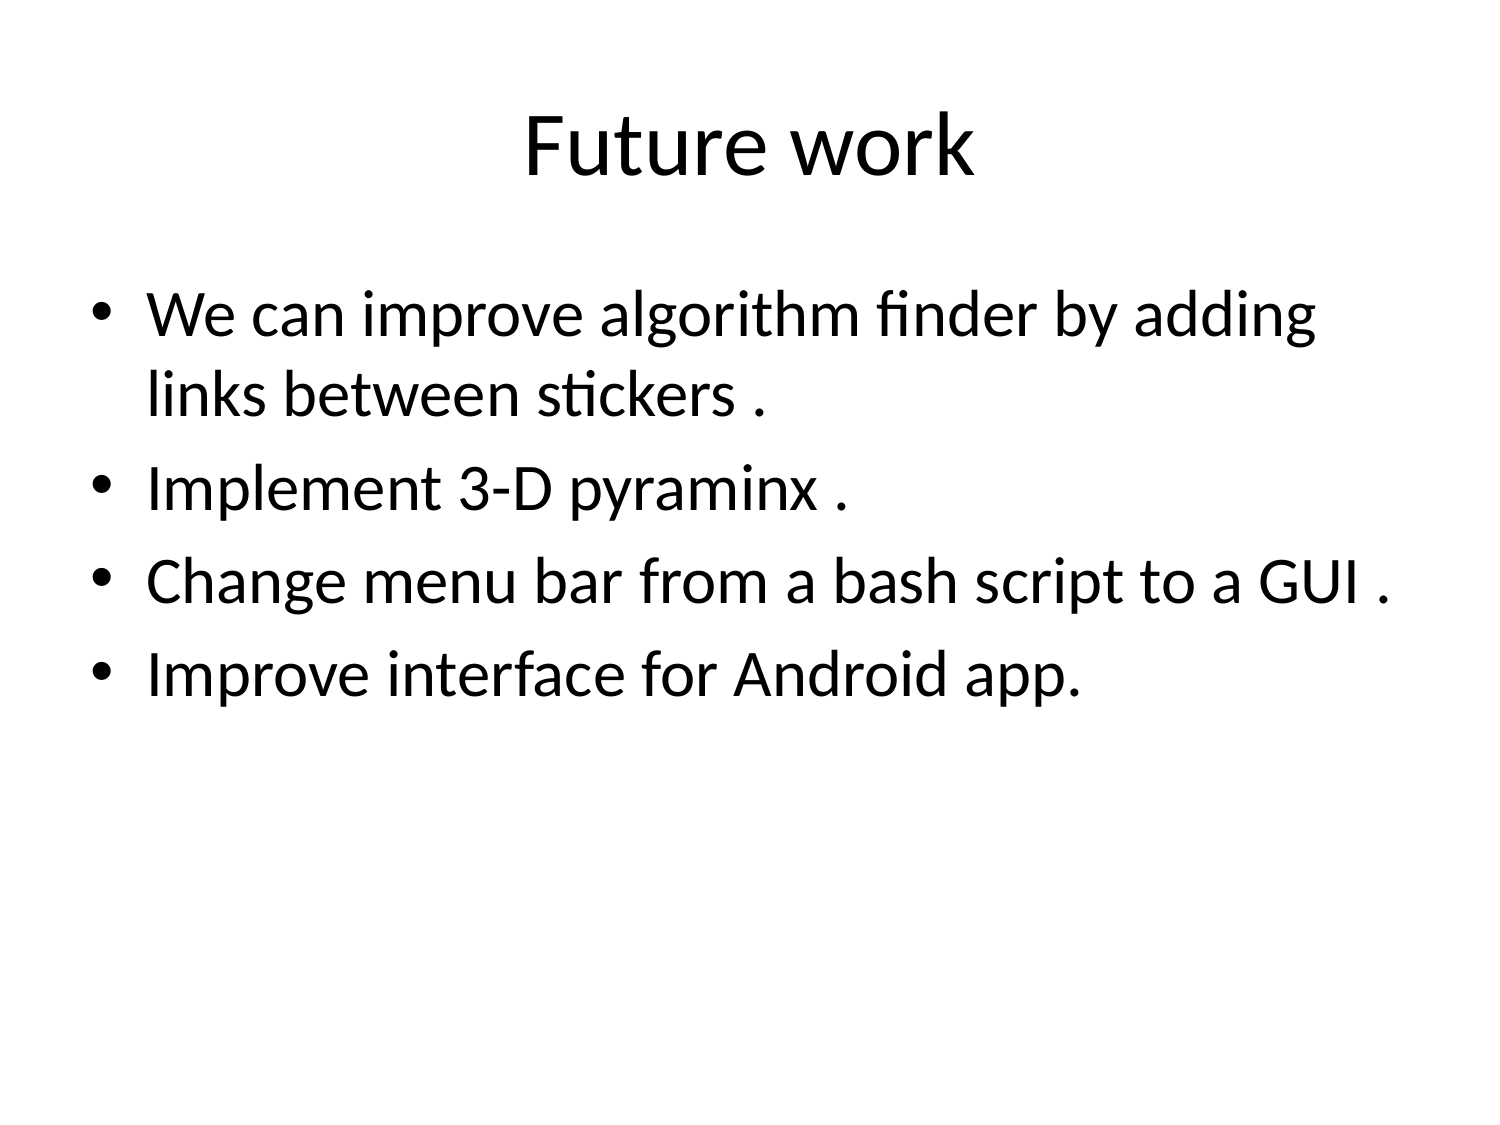

# Future work
We can improve algorithm finder by adding links between stickers .
Implement 3-D pyraminx .
Change menu bar from a bash script to a GUI .
Improve interface for Android app.